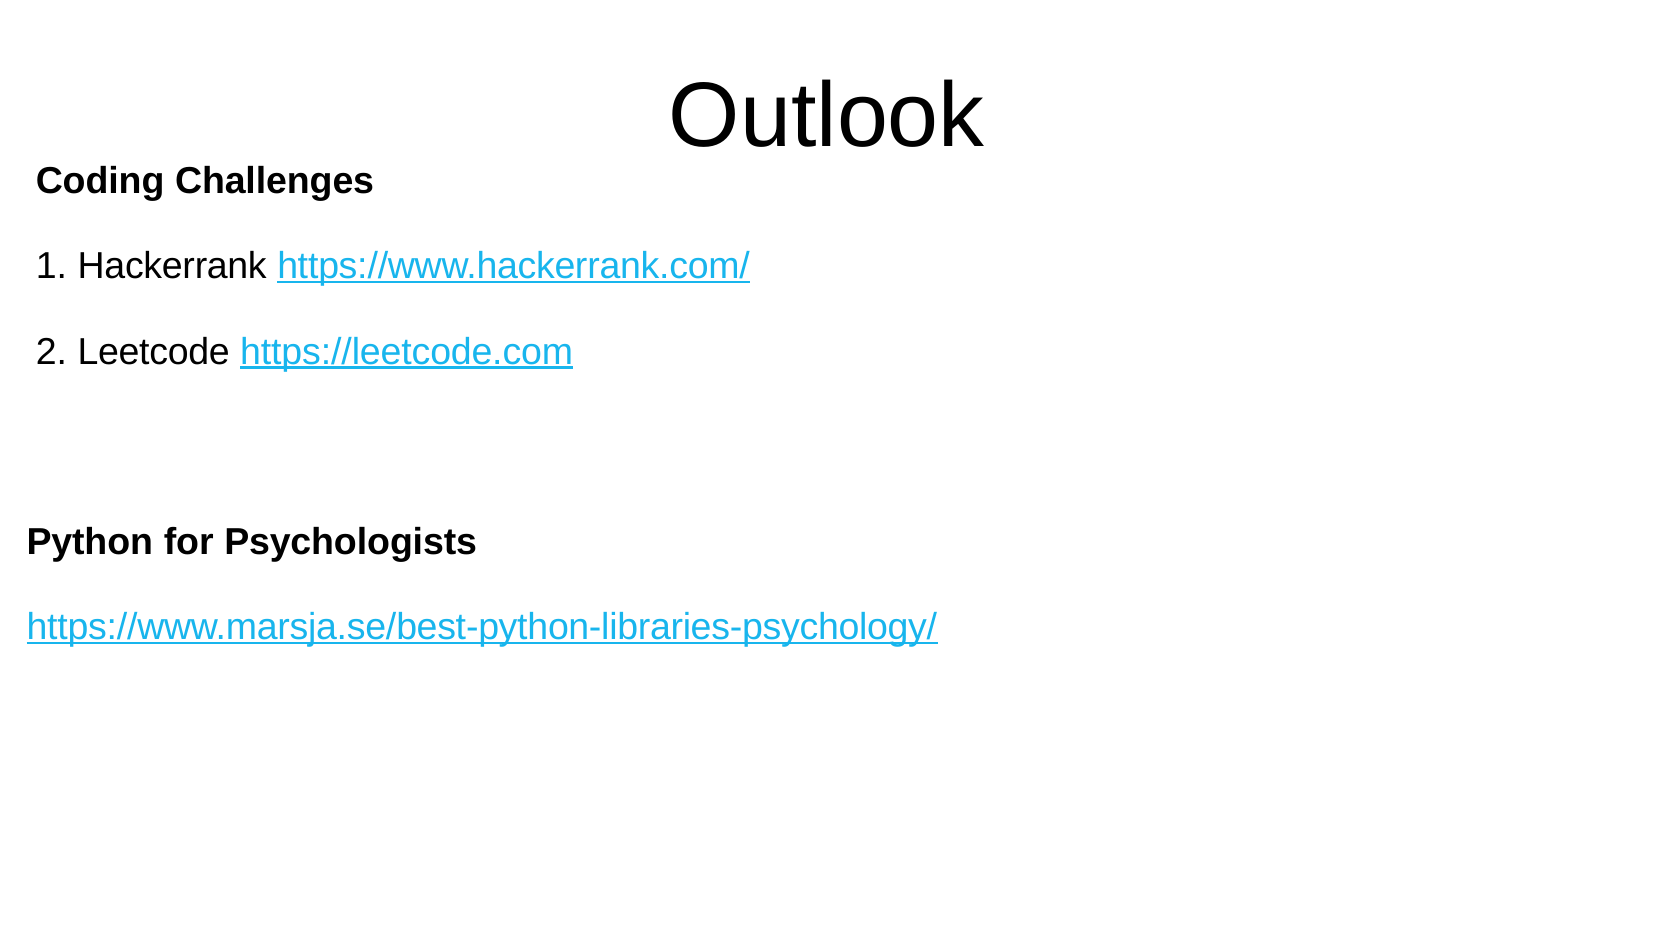

# Outlook
Coding Challenges

Hackerrank https://www.hackerrank.com/

Leetcode https://leetcode.com
Python for Psychologists

https://www.marsja.se/best-python-libraries-psychology/